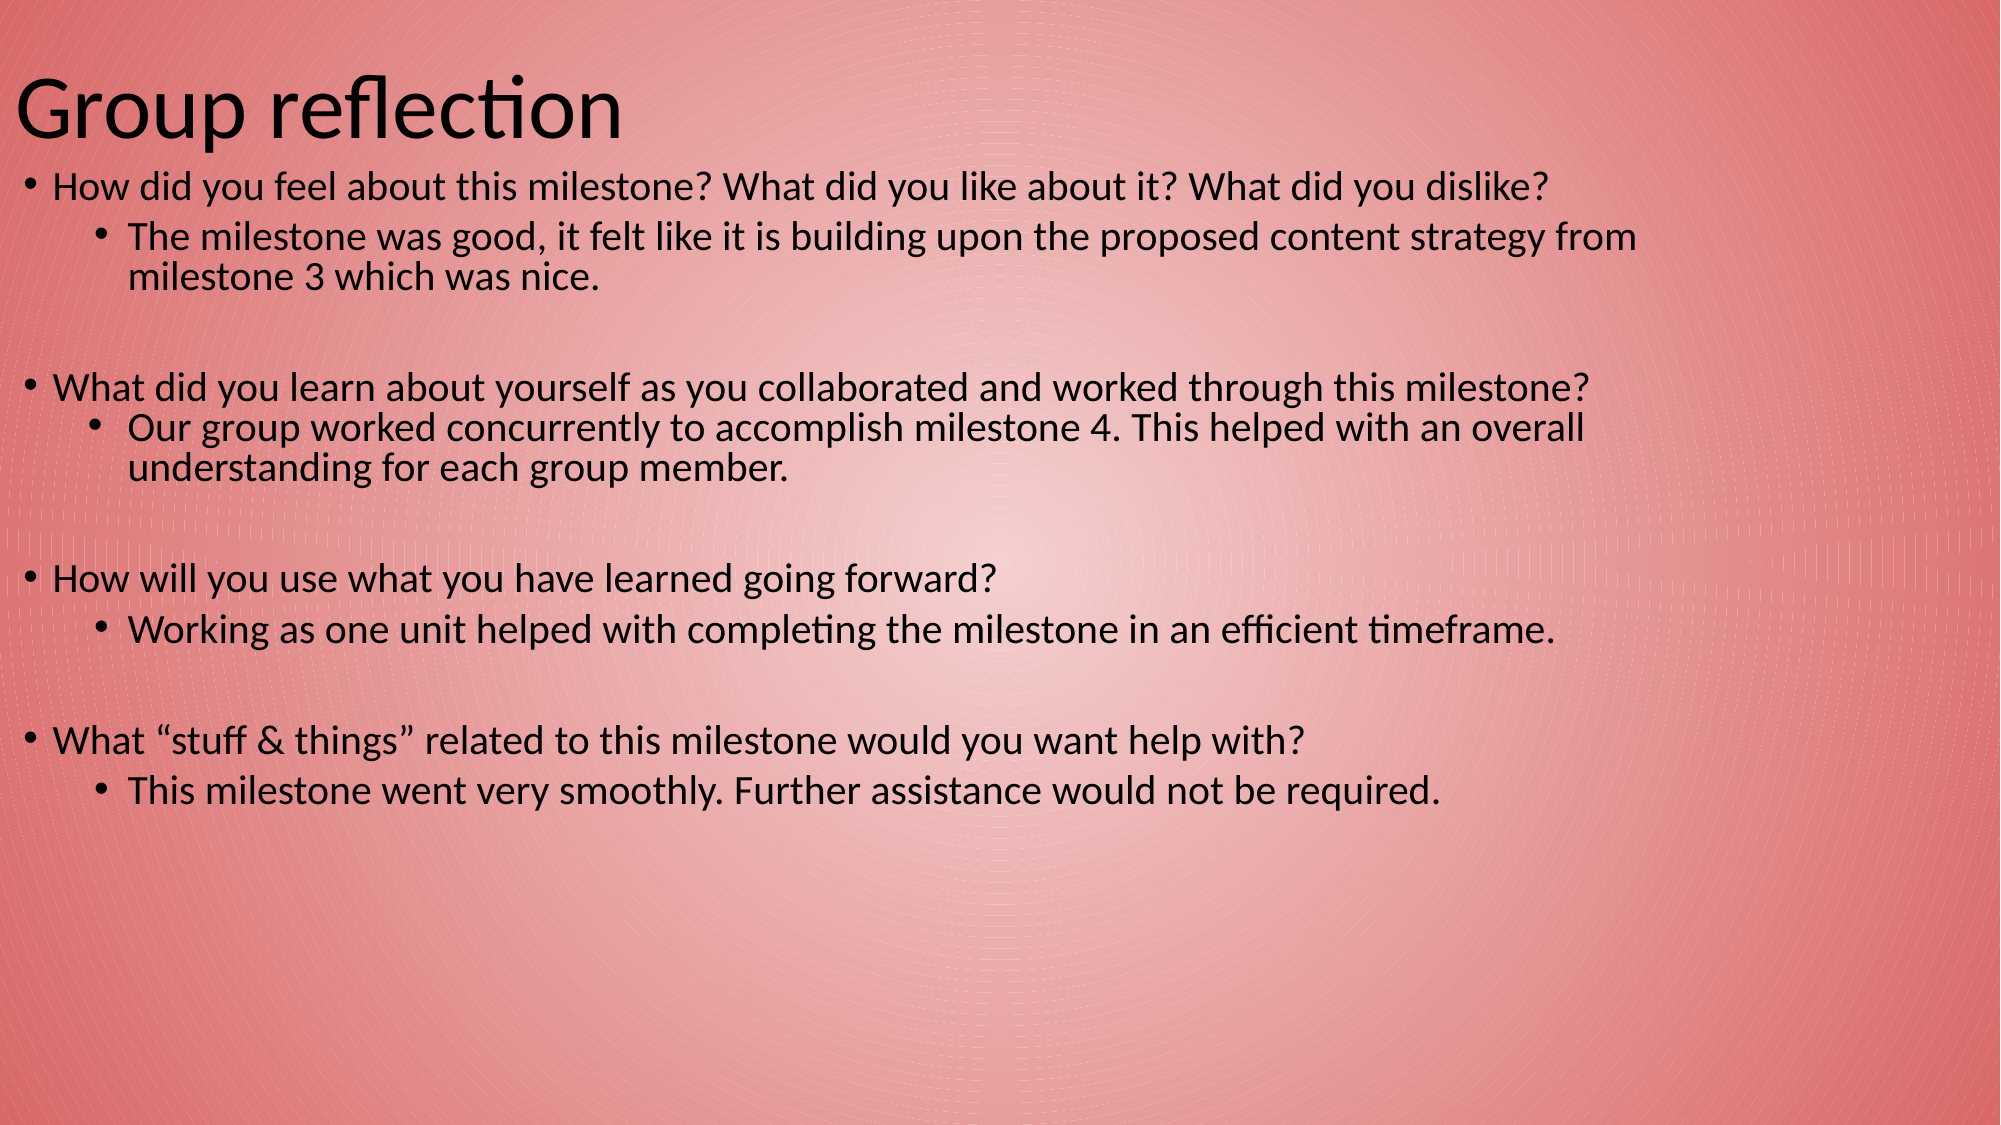

# Group reflection
How did you feel about this milestone? What did you like about it? What did you dislike?
The milestone was good, it felt like it is building upon the proposed content strategy from milestone 3 which was nice.

What did you learn about yourself as you collaborated and worked through this milestone?
Our group worked concurrently to accomplish milestone 4. This helped with an overall understanding for each group member.

How will you use what you have learned going forward?
Working as one unit helped with completing the milestone in an efficient timeframe.

What “stuff & things” related to this milestone would you want help with?
This milestone went very smoothly. Further assistance would not be required.